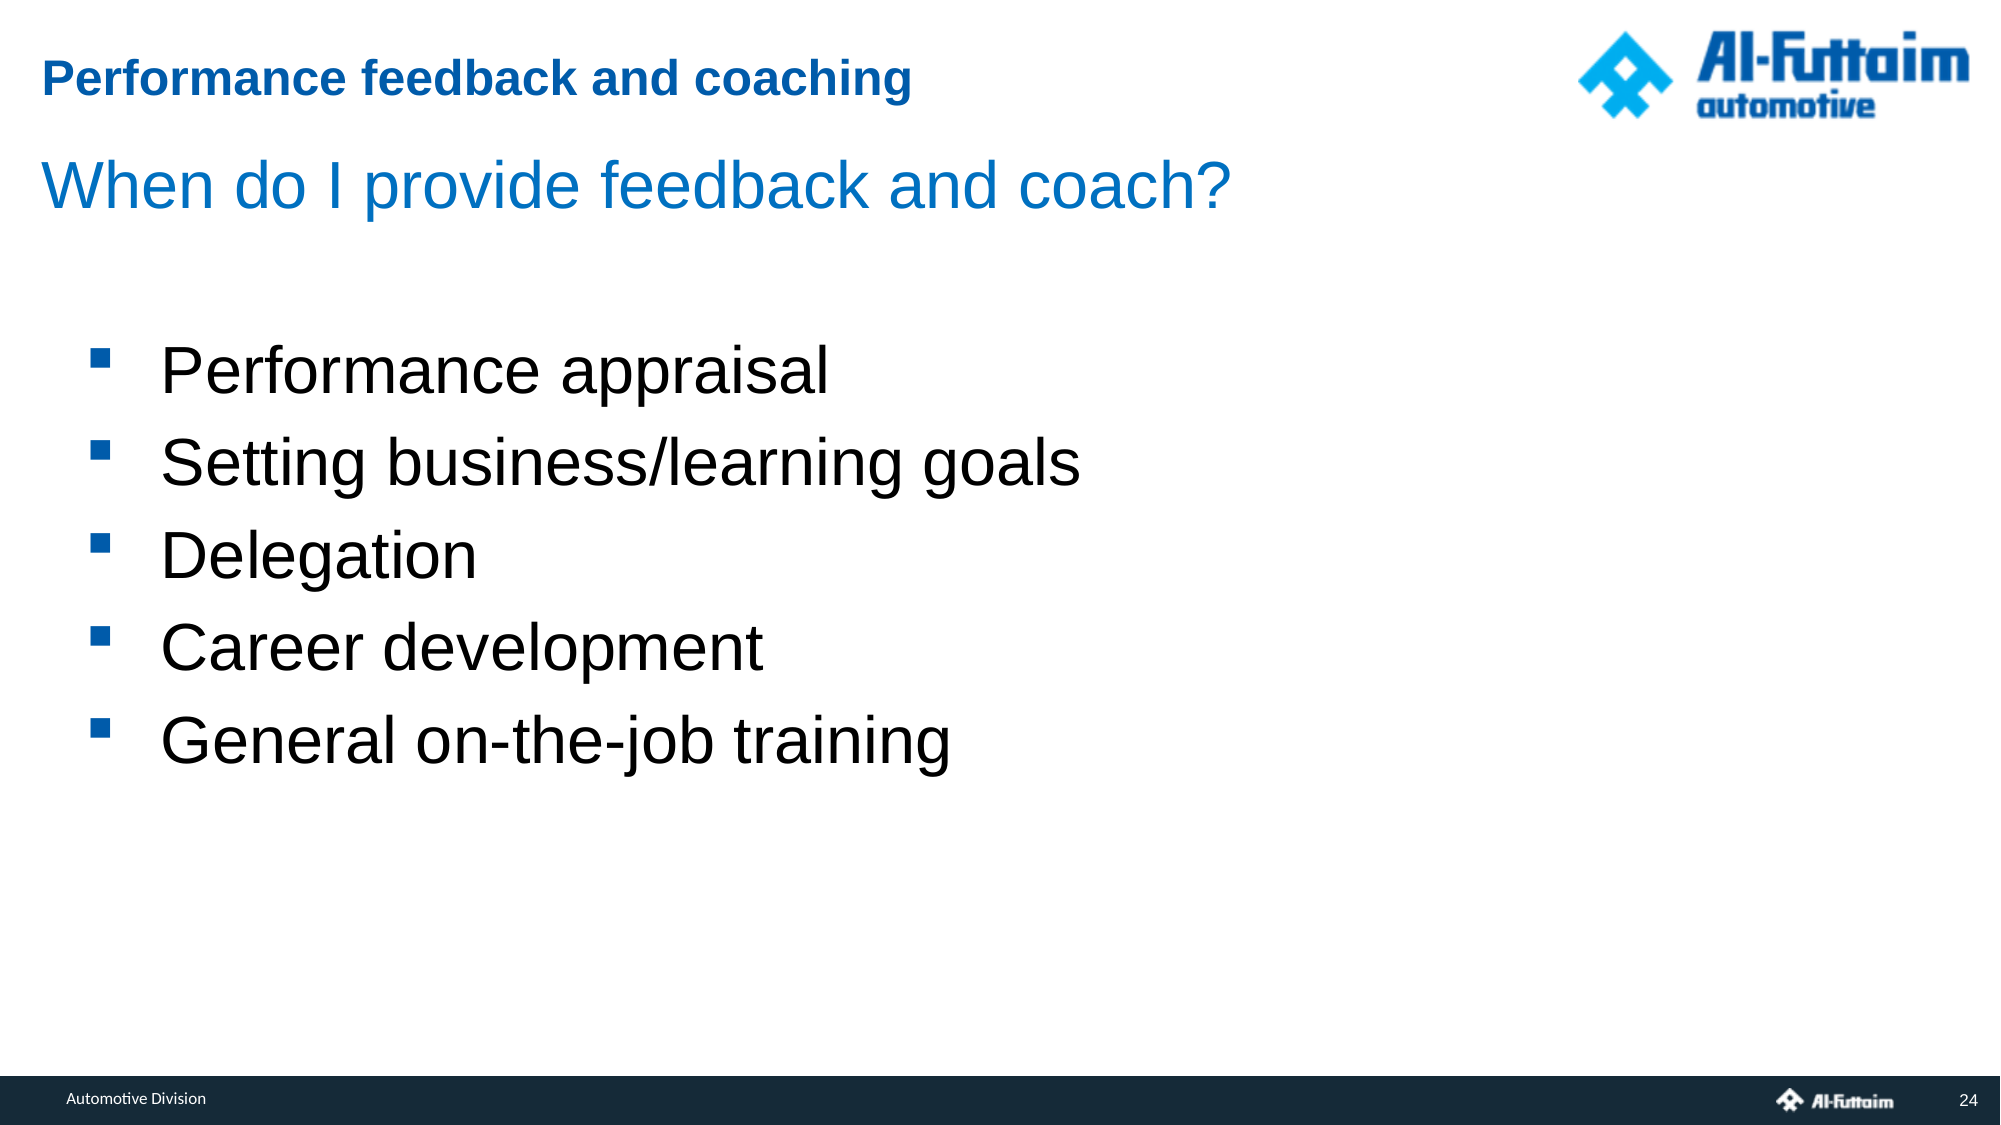

Performance feedback and coaching
When do I provide feedback and coach?
Performance appraisal
Setting business/learning goals
Delegation
Career development
General on-the-job training